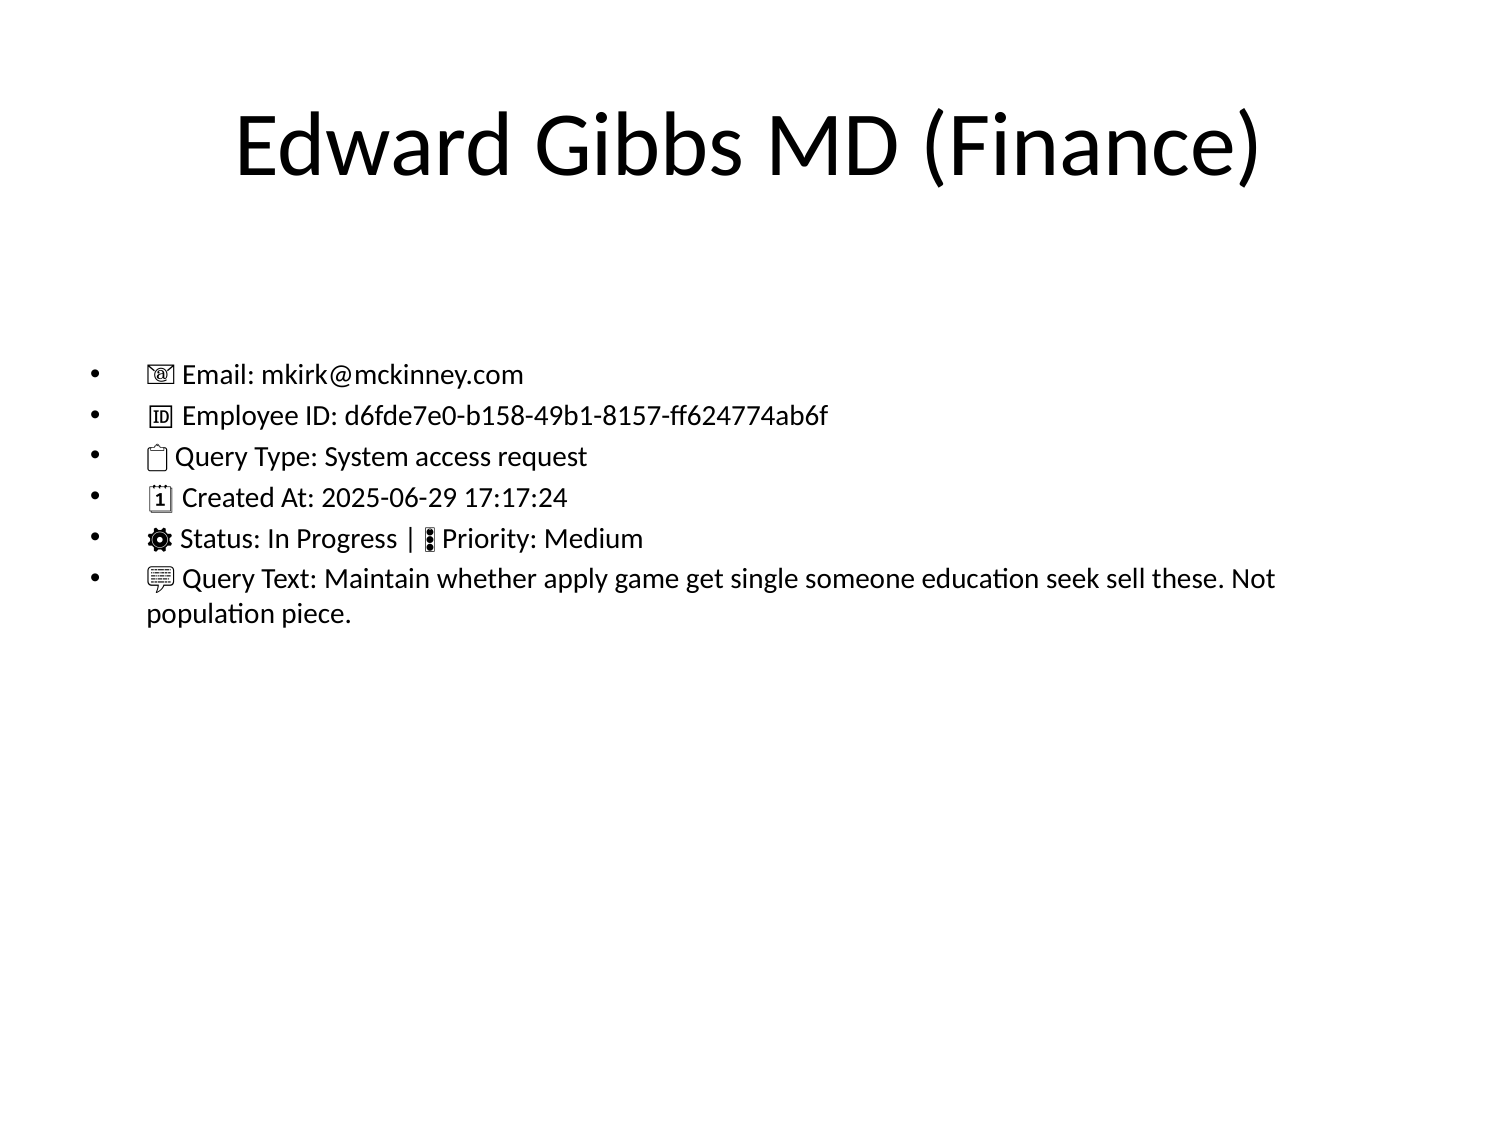

# Edward Gibbs MD (Finance)

📧 Email: mkirk@mckinney.com
🆔 Employee ID: d6fde7e0-b158-49b1-8157-ff624774ab6f
📋 Query Type: System access request
🗓 Created At: 2025-06-29 17:17:24
⚙ Status: In Progress | 🚦 Priority: Medium
💬 Query Text: Maintain whether apply game get single someone education seek sell these. Not population piece.